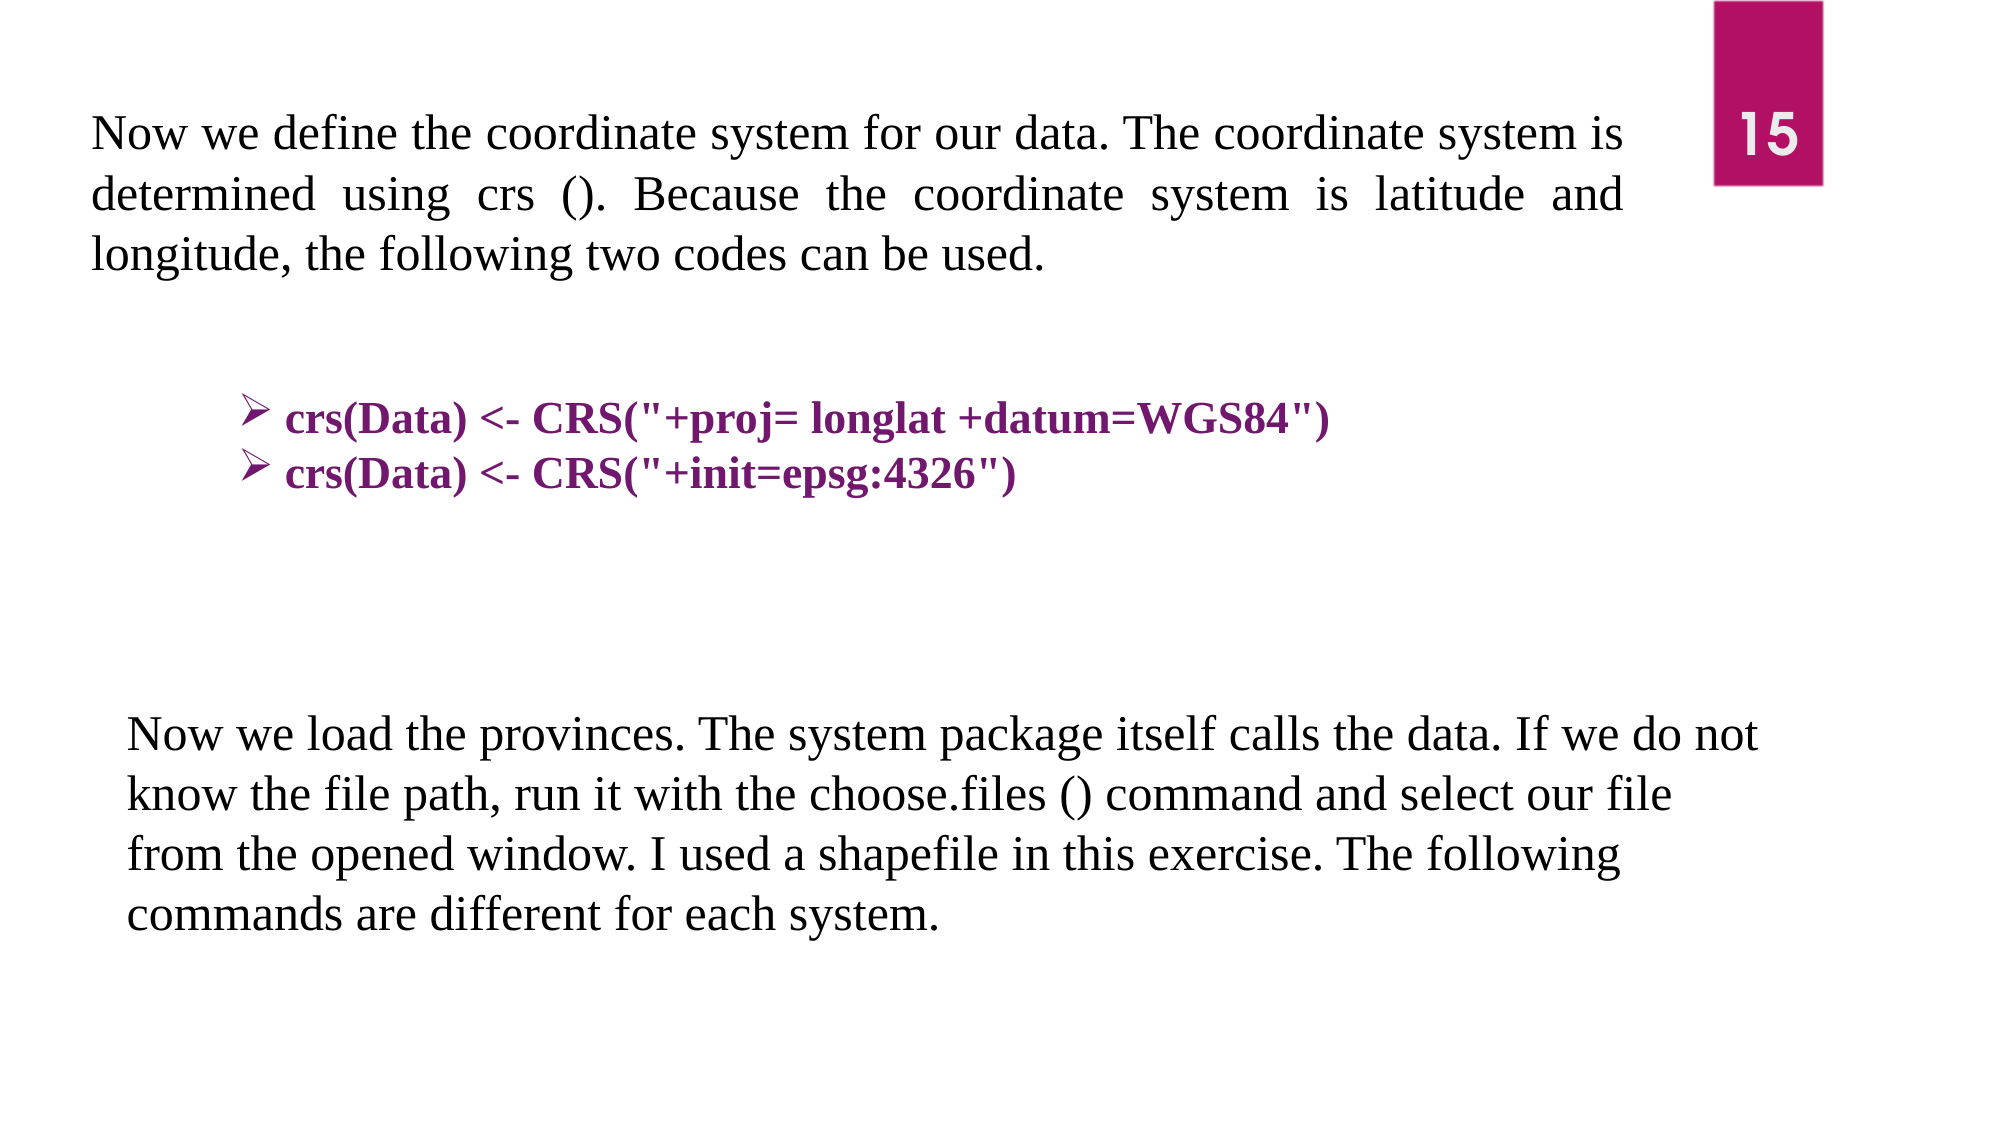

15
Now we define the coordinate system for our data. The coordinate system is determined using crs (). Because the coordinate system is latitude and longitude, the following two codes can be used.
crs(Data) <- CRS("+proj= longlat +datum=WGS84")
crs(Data) <- CRS("+init=epsg:4326")
Now we load the provinces. The system package itself calls the data. If we do not know the file path, run it with the choose.files () command and select our file from the opened window. I used a shapefile in this exercise. The following commands are different for each system.